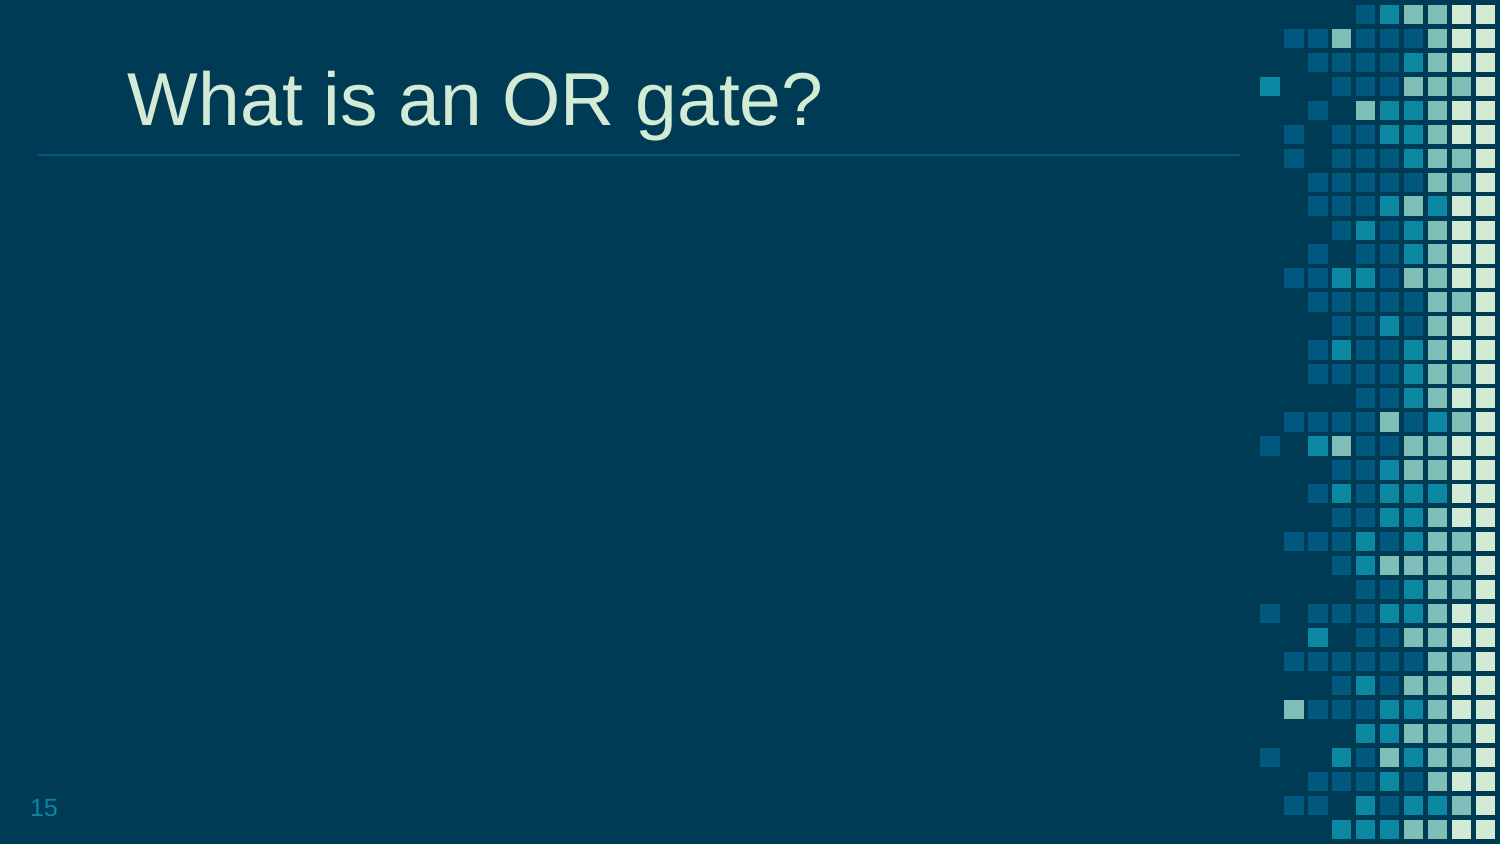

# What is an OR gate?

15